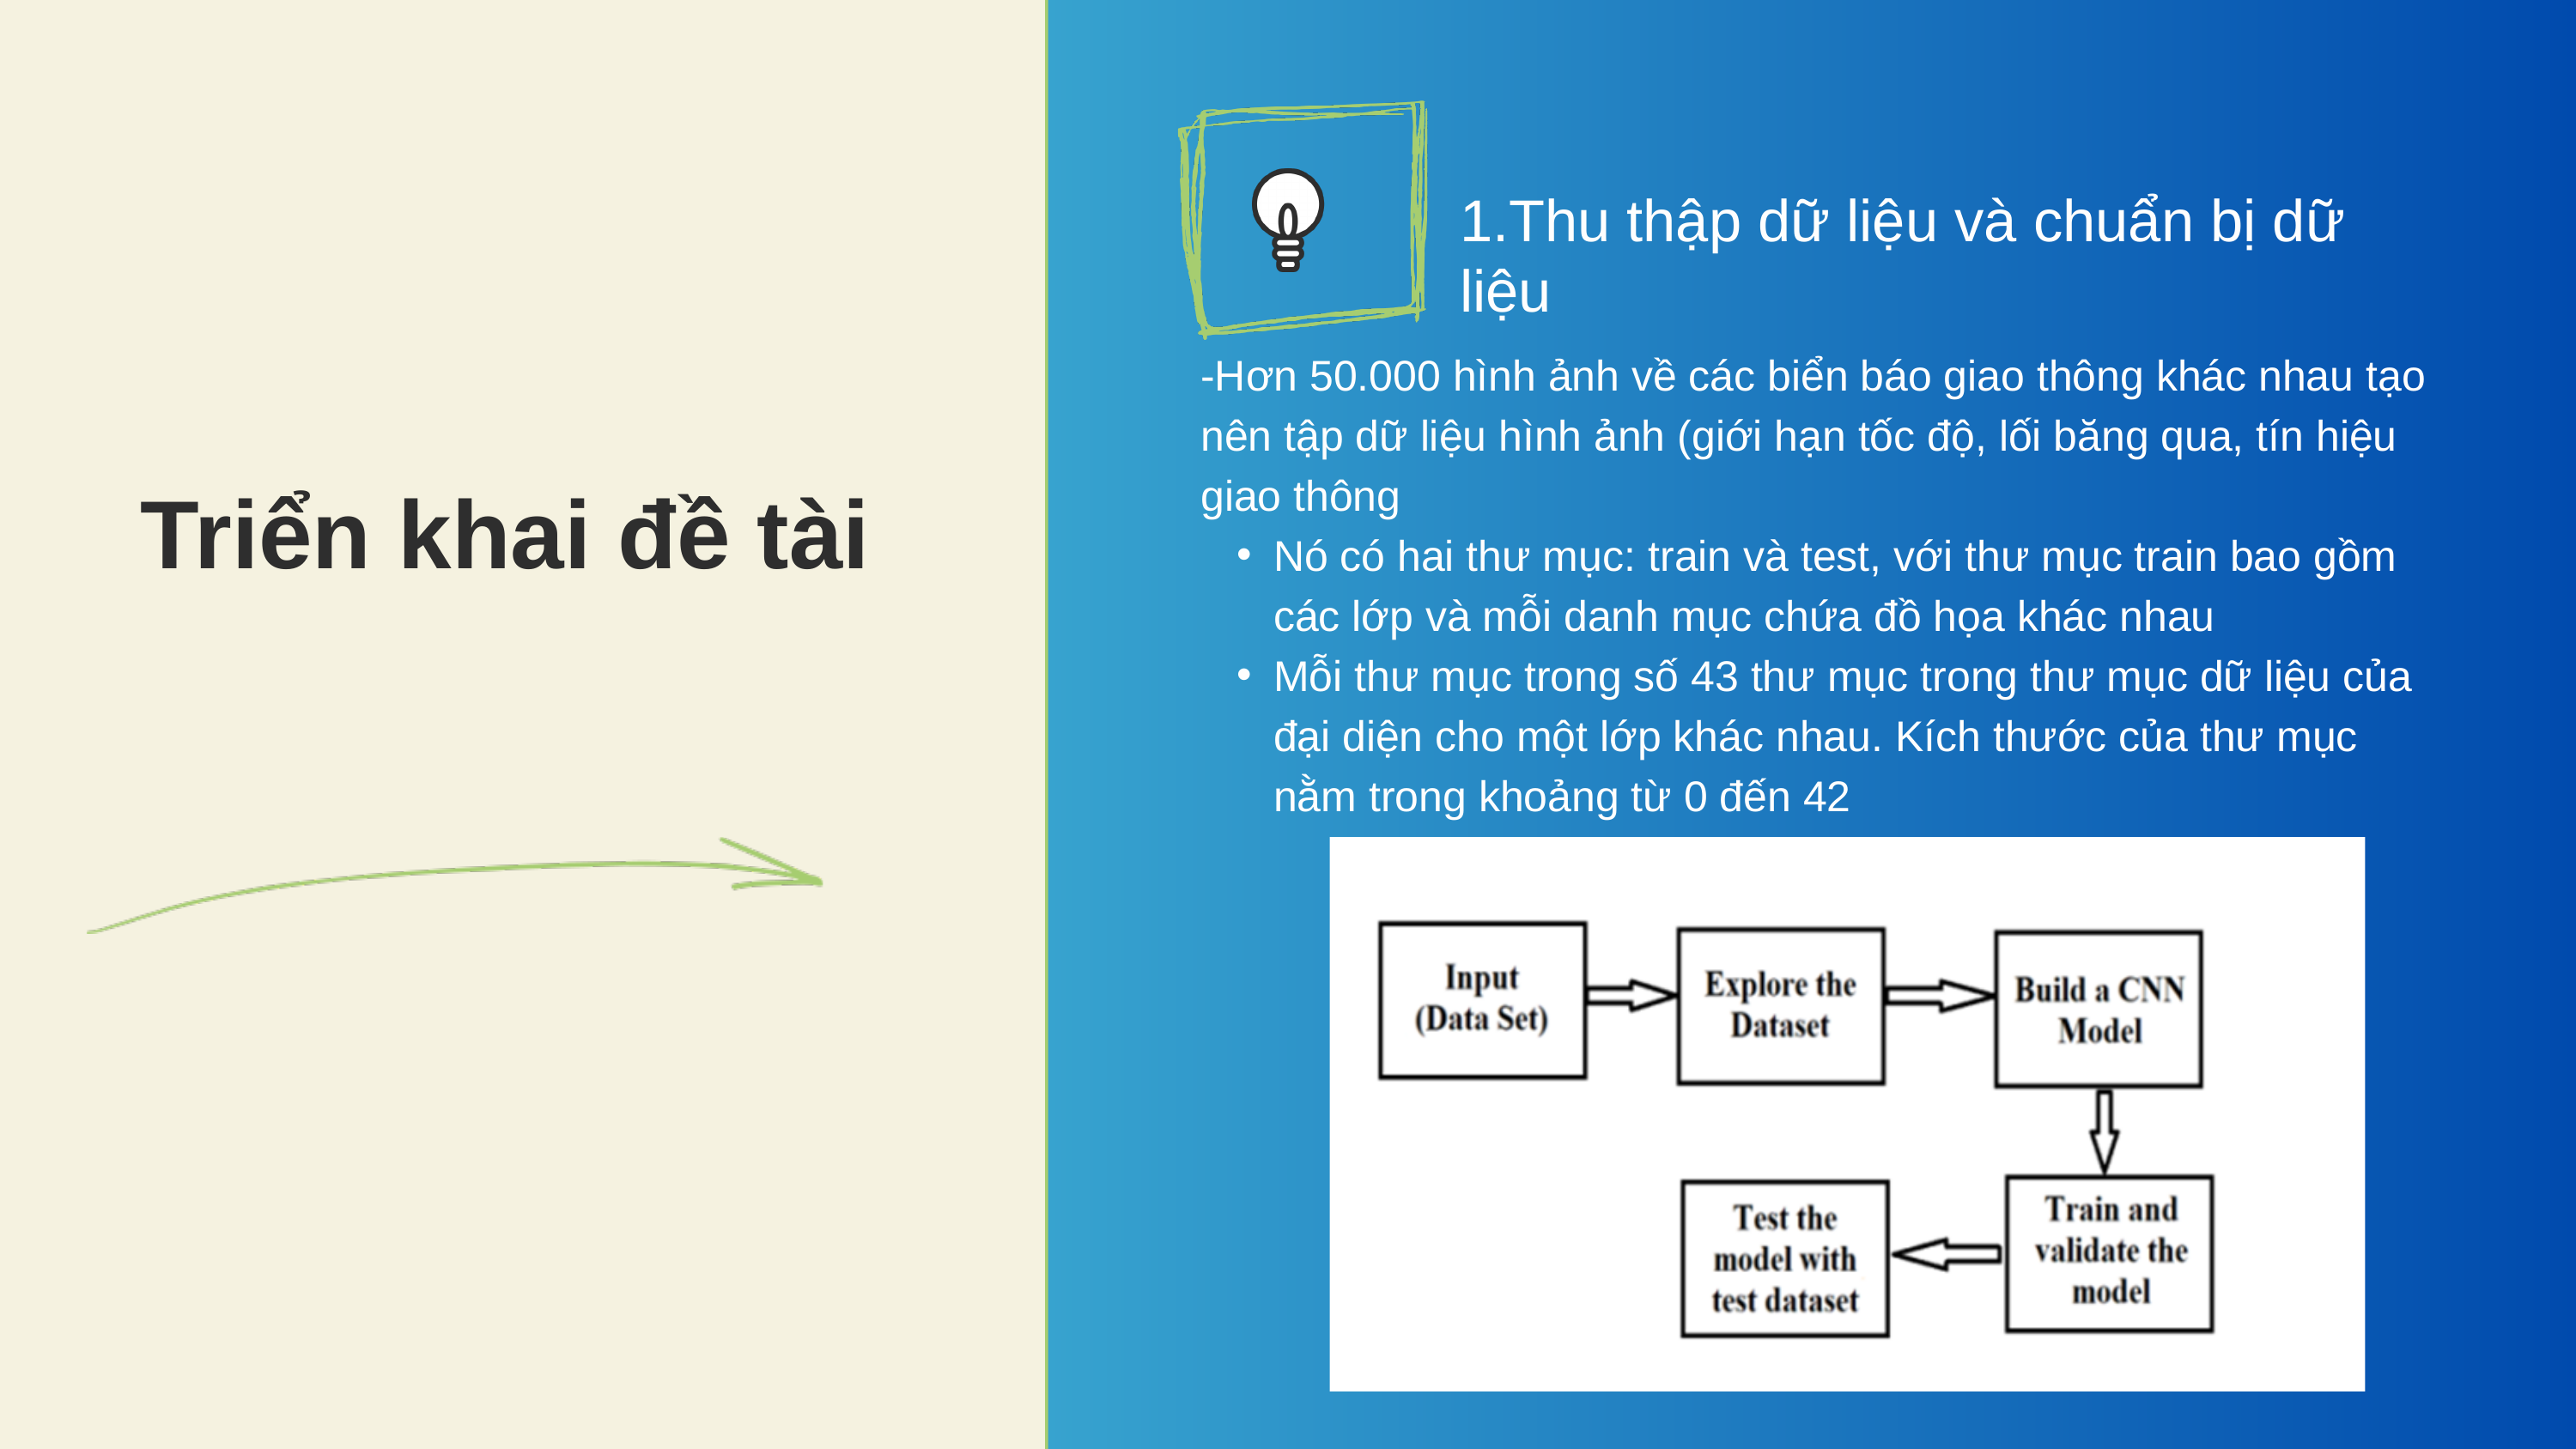

1.Thu thập dữ liệu và chuẩn bị dữ liệu
-Hơn 50.000 hình ảnh về các biển báo giao thông khác nhau tạo nên tập dữ liệu hình ảnh (giới hạn tốc độ, lối băng qua, tín hiệu giao thông
Nó có hai thư mục: train và test, với thư mục train bao gồm các lớp và mỗi danh mục chứa đồ họa khác nhau
Mỗi thư mục trong số 43 thư mục trong thư mục dữ liệu của đại diện cho một lớp khác nhau. Kích thước của thư mục nằm trong khoảng từ 0 đến 42

Triển khai đề tài